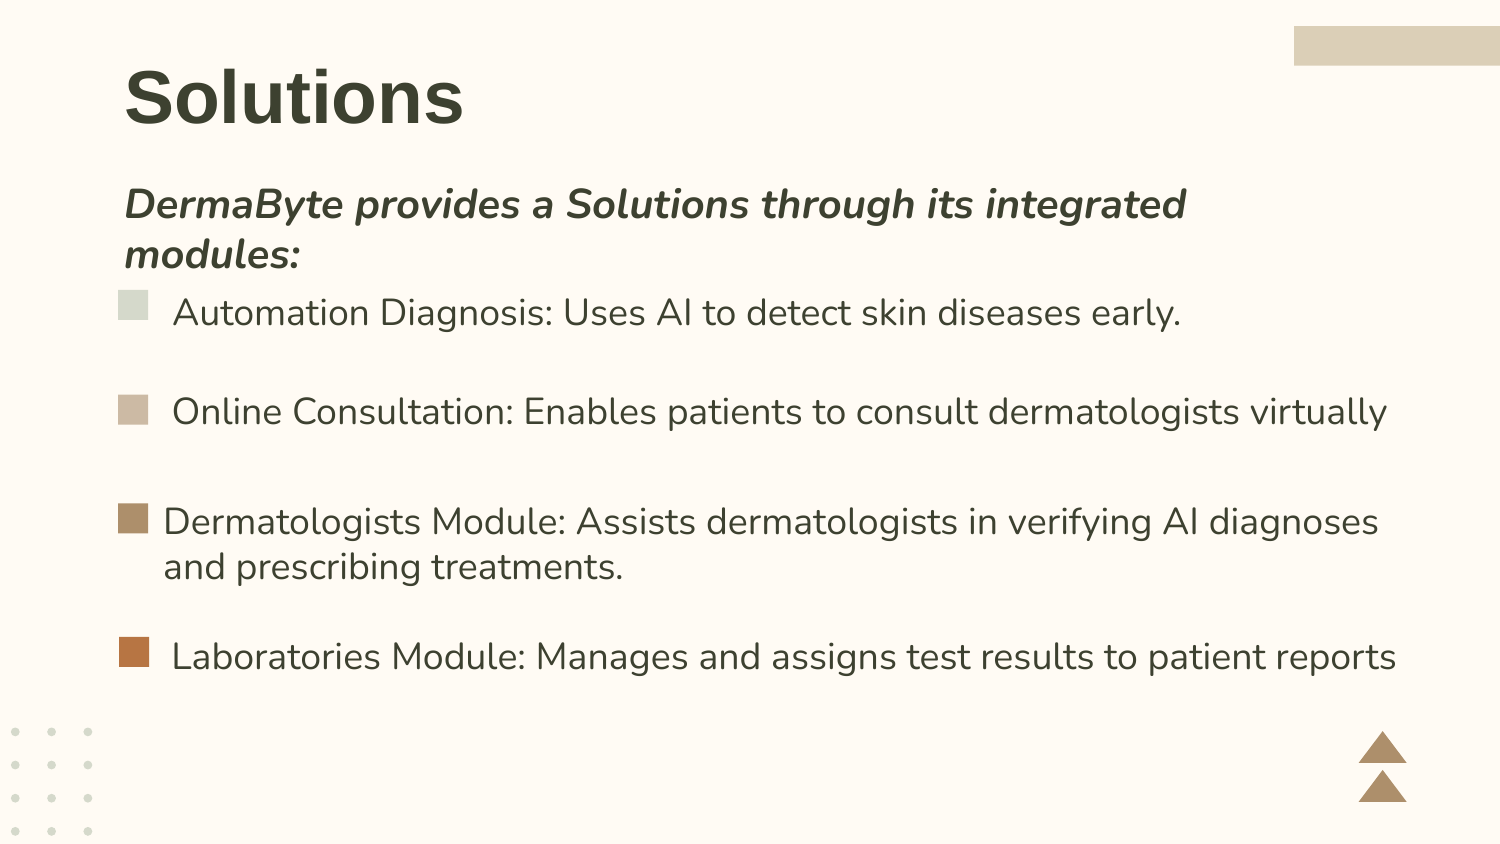

# Solutions
DermaByte provides a Solutions through its integrated modules:

Automation Diagnosis: Uses AI to detect skin diseases early.

Online Consultation: Enables patients to consult dermatologists virtually

Dermatologists Module: Assists dermatologists in verifying AI diagnoses and prescribing treatments.

Laboratories Module: Manages and assigns test results to patient reports​